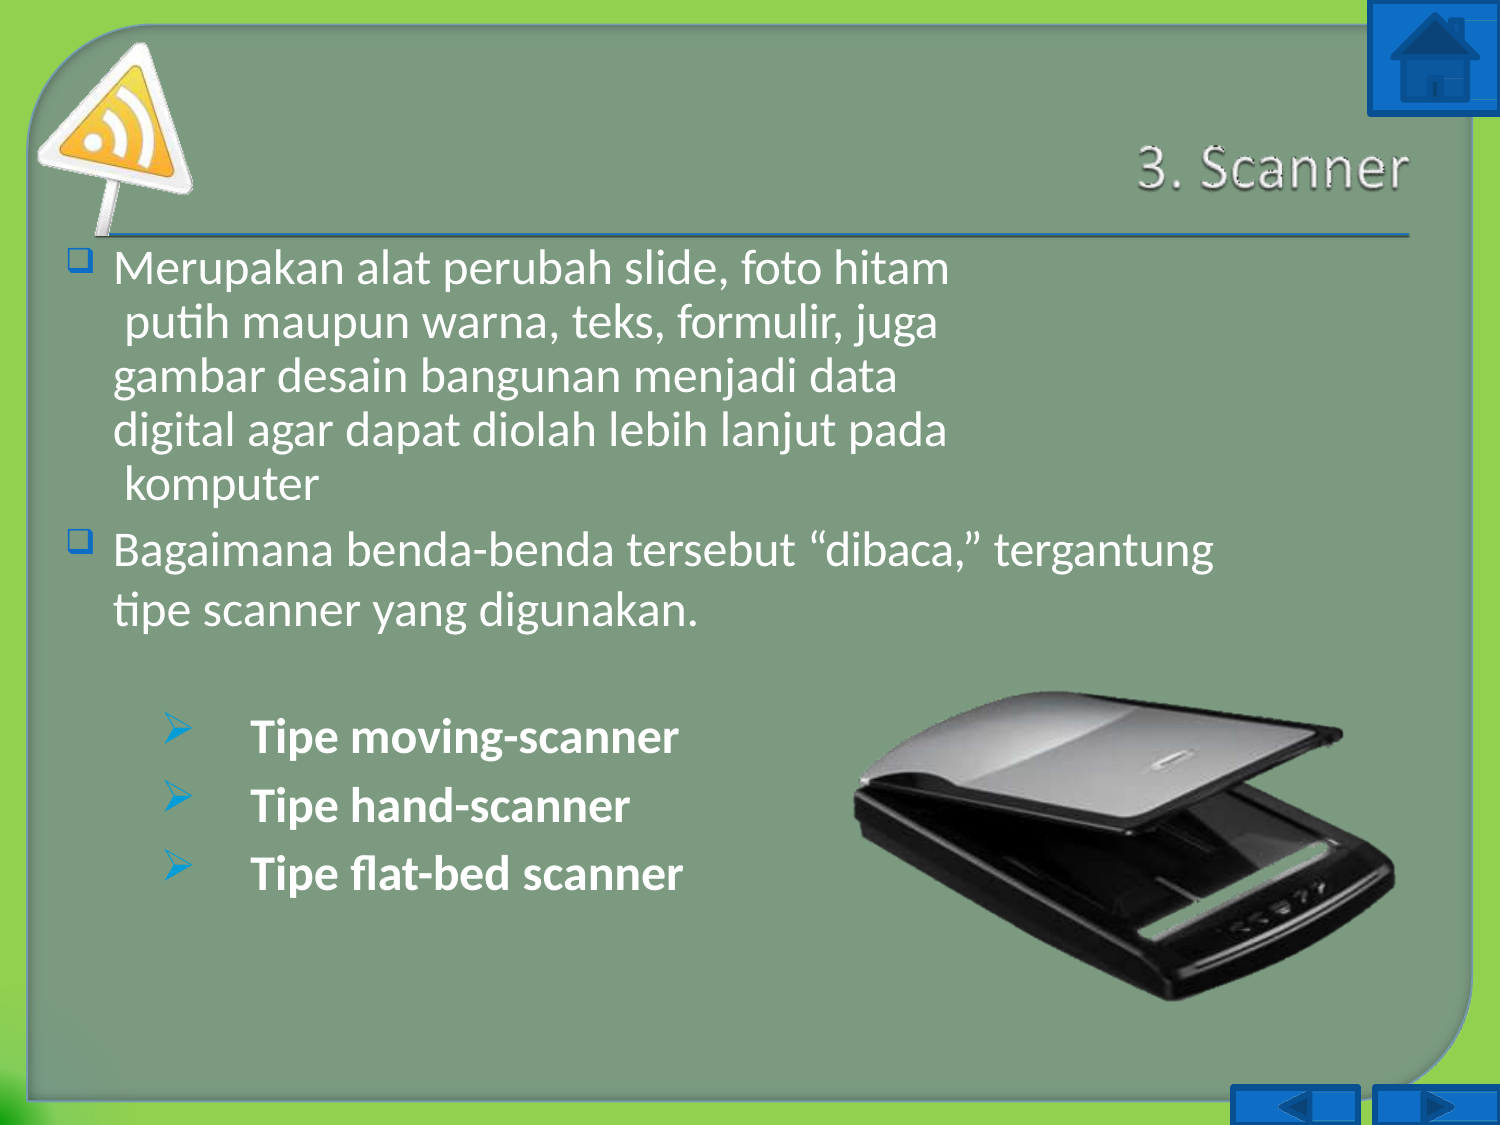

Merupakan alat perubah slide, foto hitam  putih maupun warna, teks, formulir, juga  gambar desain bangunan menjadi data  digital agar dapat diolah lebih lanjut pada  komputer
Bagaimana benda-benda tersebut “dibaca,” tergantung  tipe scanner yang digunakan.

Tipe moving-scanner
Tipe hand-scanner
Tipe flat-bed scanner